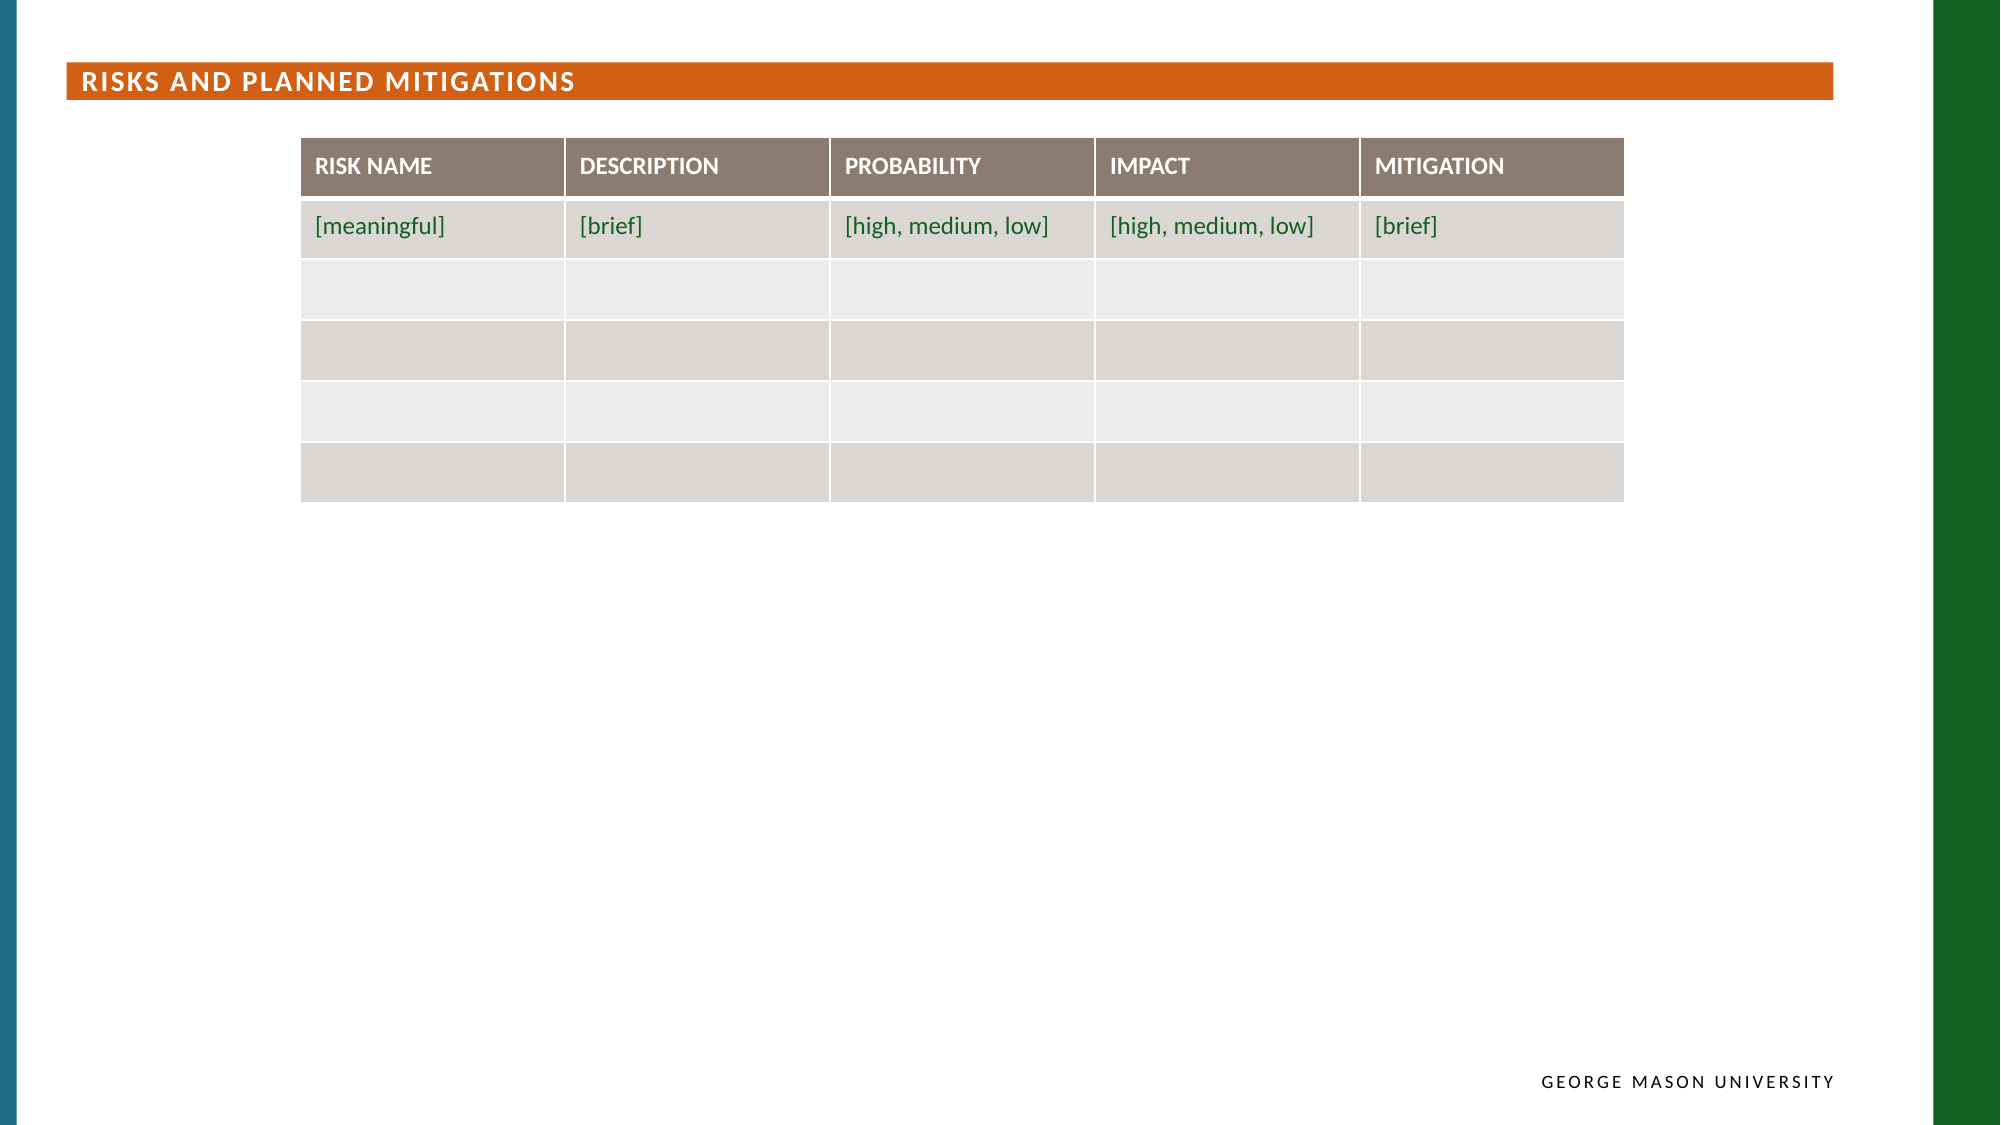

Risks and Planned Mitigations
| Risk Name | Description | Probability | Impact | Mitigation |
| --- | --- | --- | --- | --- |
| [meaningful] | [brief] | [high, medium, low] | [high, medium, low] | [brief] |
|  |  |  |  |  |
|  |  |  |  |  |
|  |  |  |  |  |
|  |  |  |  |  |